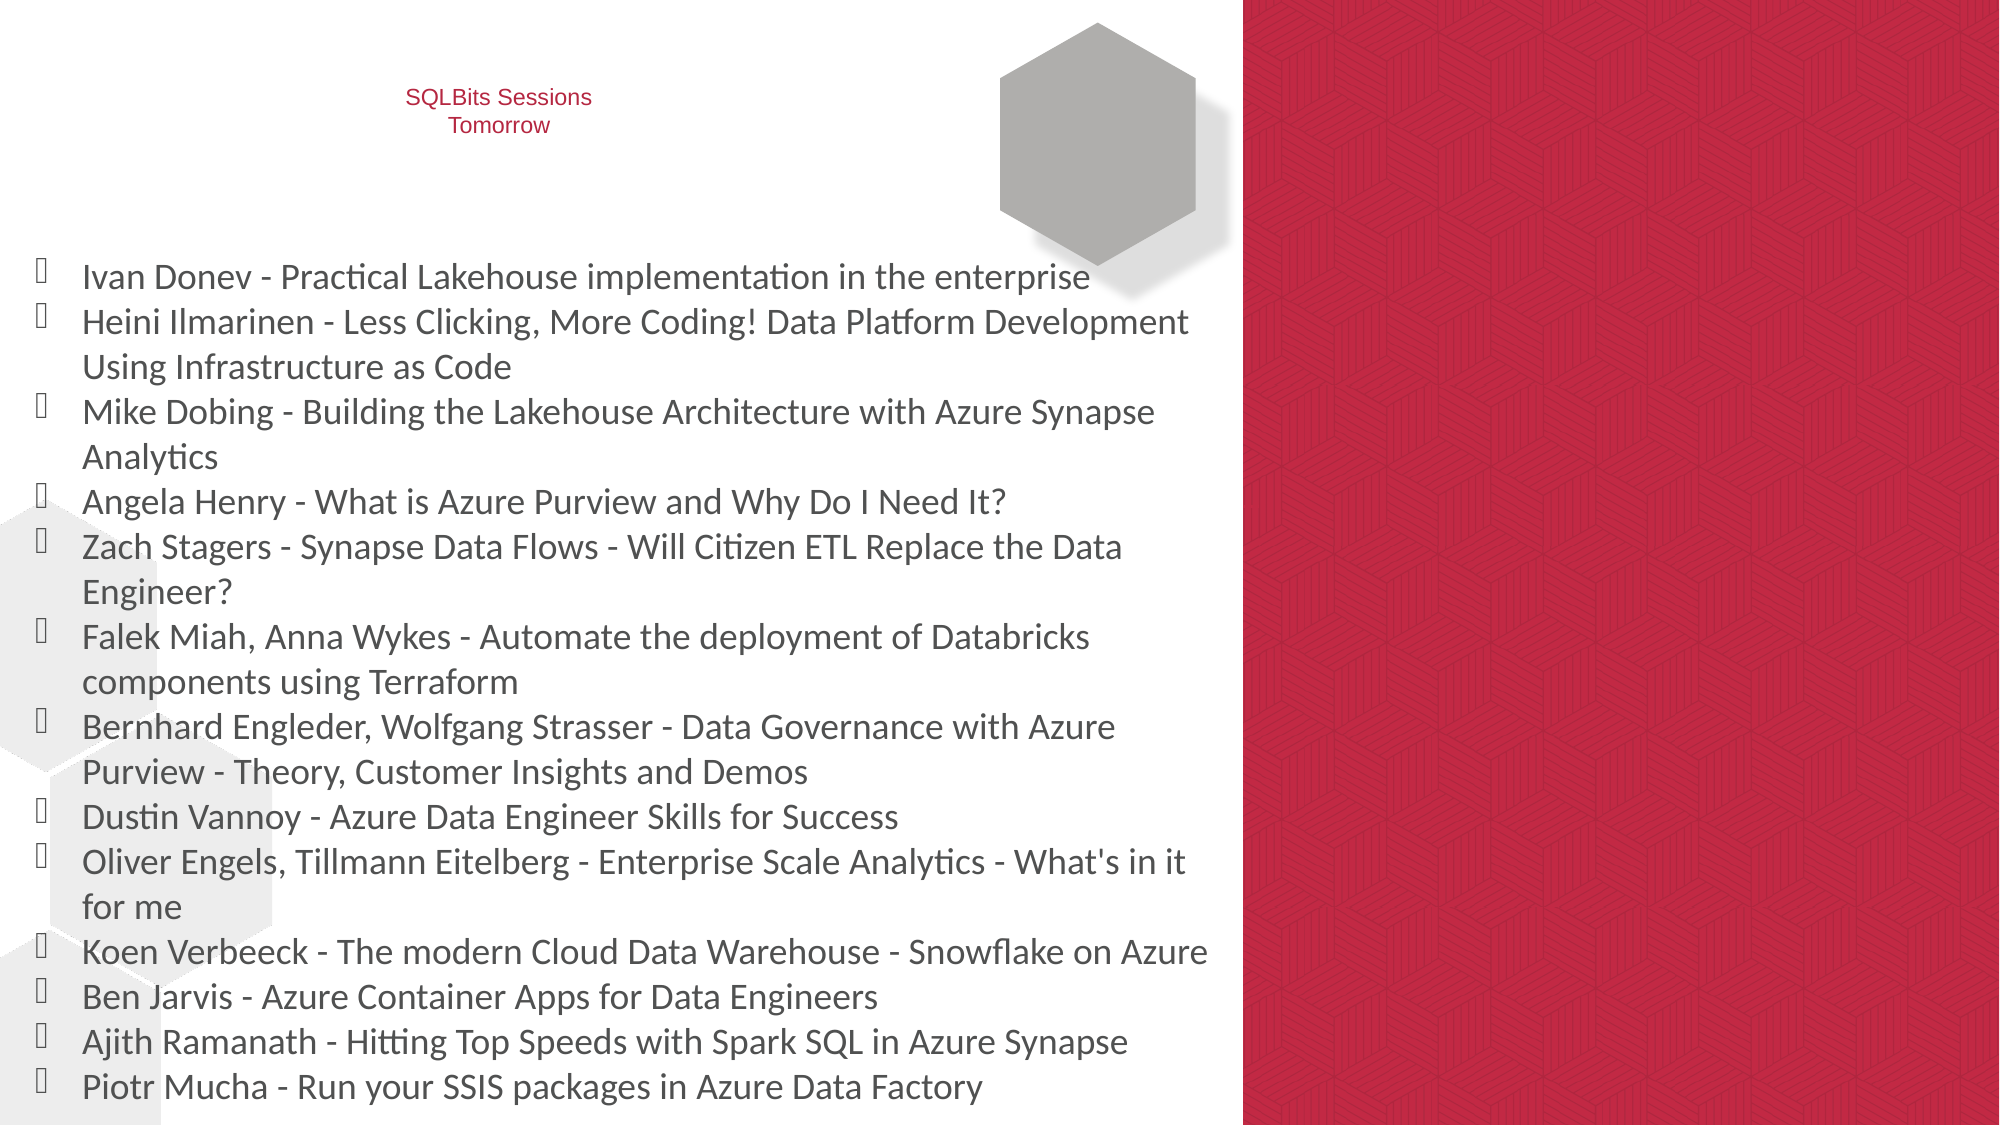

# SQLBits Sessions Tomorrow
Ivan Donev - Practical Lakehouse implementation in the enterprise
Heini Ilmarinen - Less Clicking, More Coding! Data Platform Development Using Infrastructure as Code
Mike Dobing - Building the Lakehouse Architecture with Azure Synapse Analytics
Angela Henry - What is Azure Purview and Why Do I Need It?
Zach Stagers - Synapse Data Flows - Will Citizen ETL Replace the Data Engineer?
Falek Miah, Anna Wykes - Automate the deployment of Databricks components using Terraform
Bernhard Engleder, Wolfgang Strasser - Data Governance with Azure Purview - Theory, Customer Insights and Demos
Dustin Vannoy - Azure Data Engineer Skills for Success
Oliver Engels, Tillmann Eitelberg - Enterprise Scale Analytics - What's in it for me
Koen Verbeeck - The modern Cloud Data Warehouse - Snowflake on Azure
Ben Jarvis - Azure Container Apps for Data Engineers
Ajith Ramanath - Hitting Top Speeds with Spark SQL in Azure Synapse
Piotr Mucha - Run your SSIS packages in Azure Data Factory